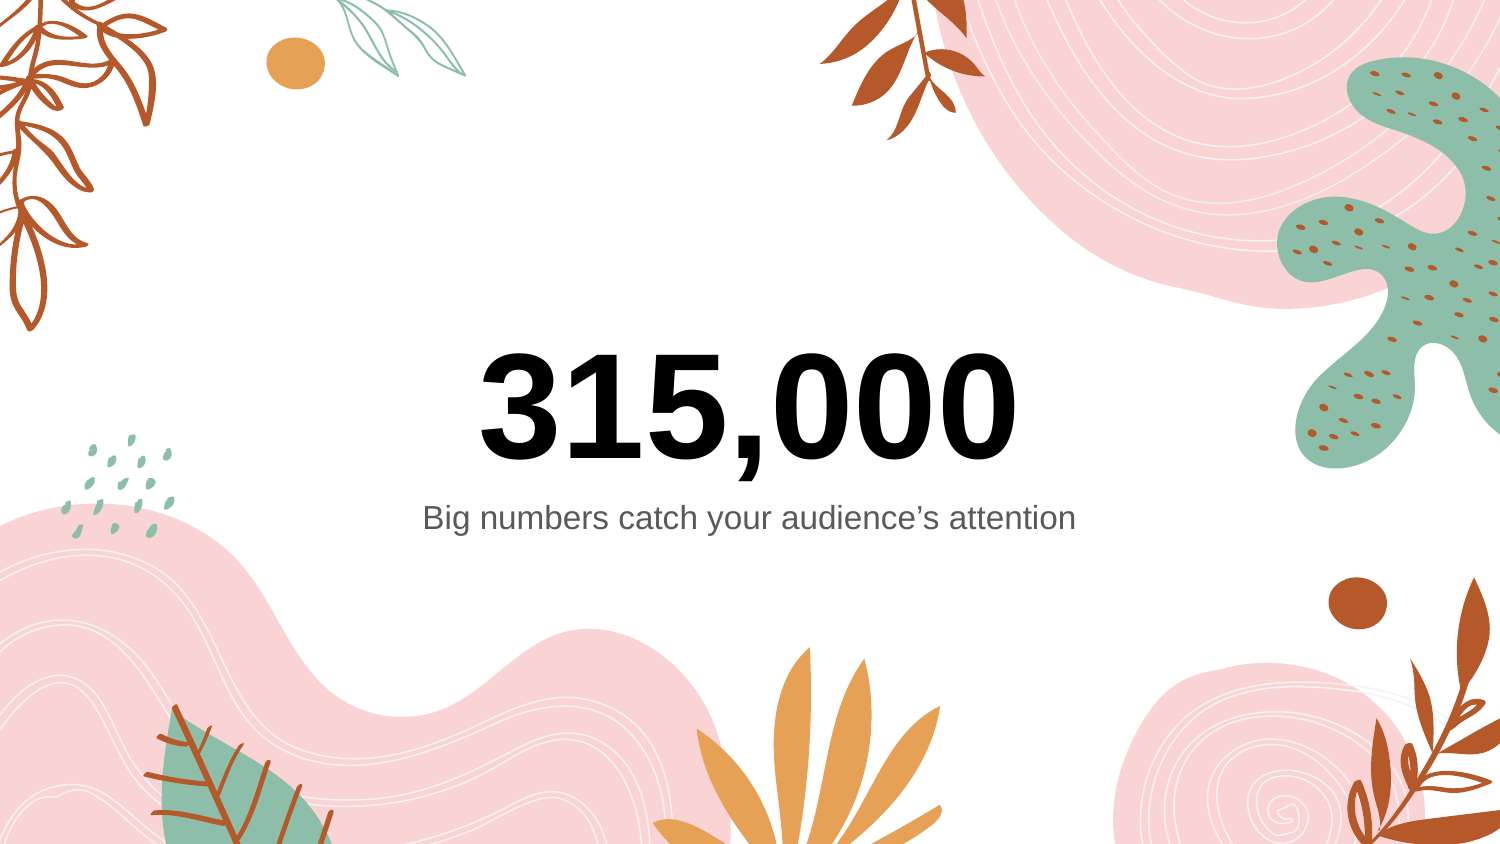

# 315,000
Big numbers catch your audience’s attention